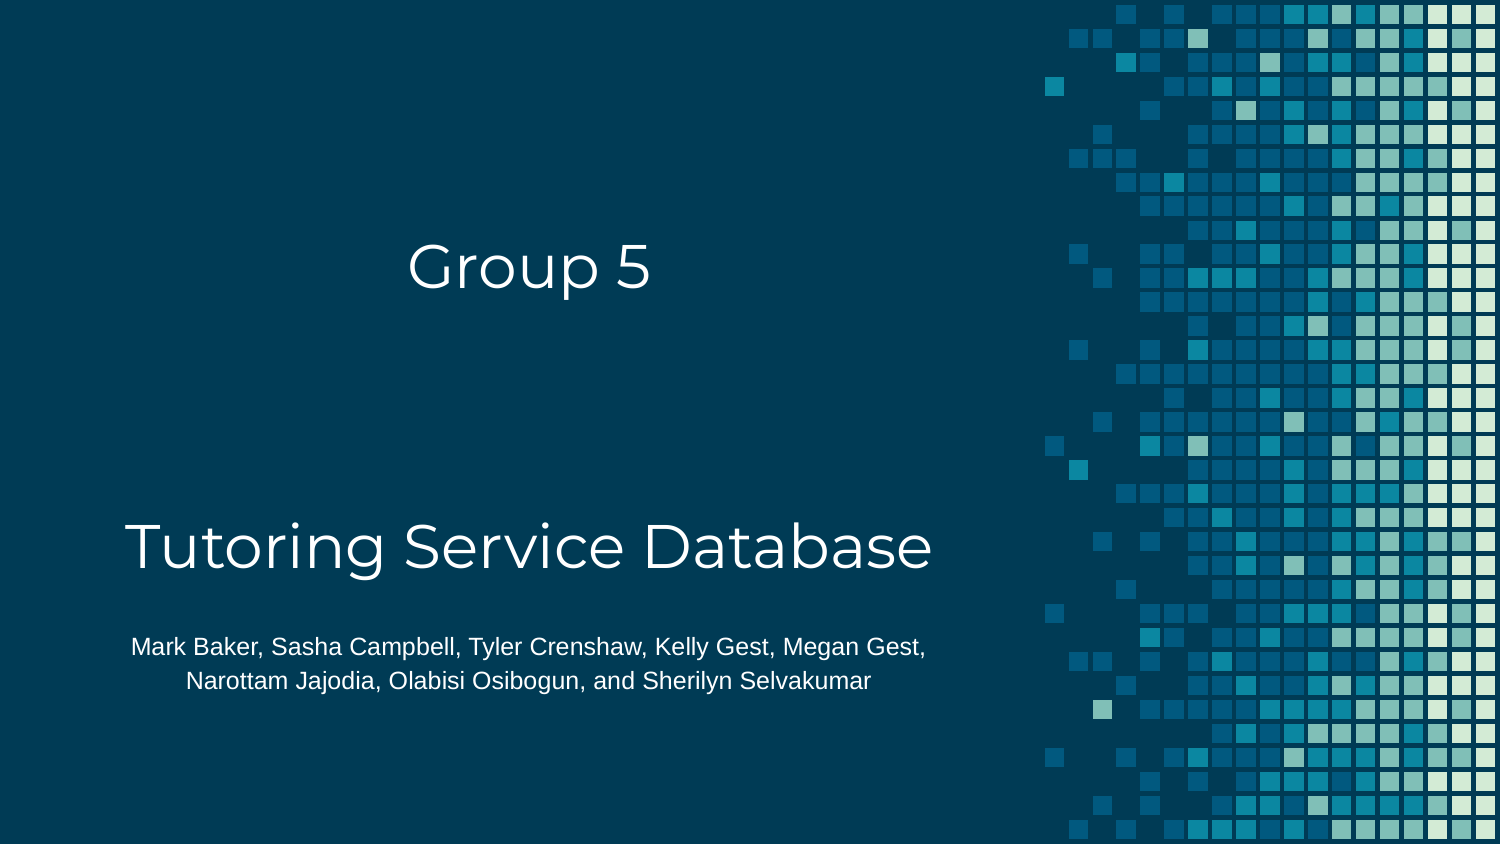

Group 5
# Tutoring Service Database
Mark Baker, Sasha Campbell, Tyler Crenshaw, Kelly Gest, Megan Gest, Narottam Jajodia, Olabisi Osibogun, and Sherilyn Selvakumar